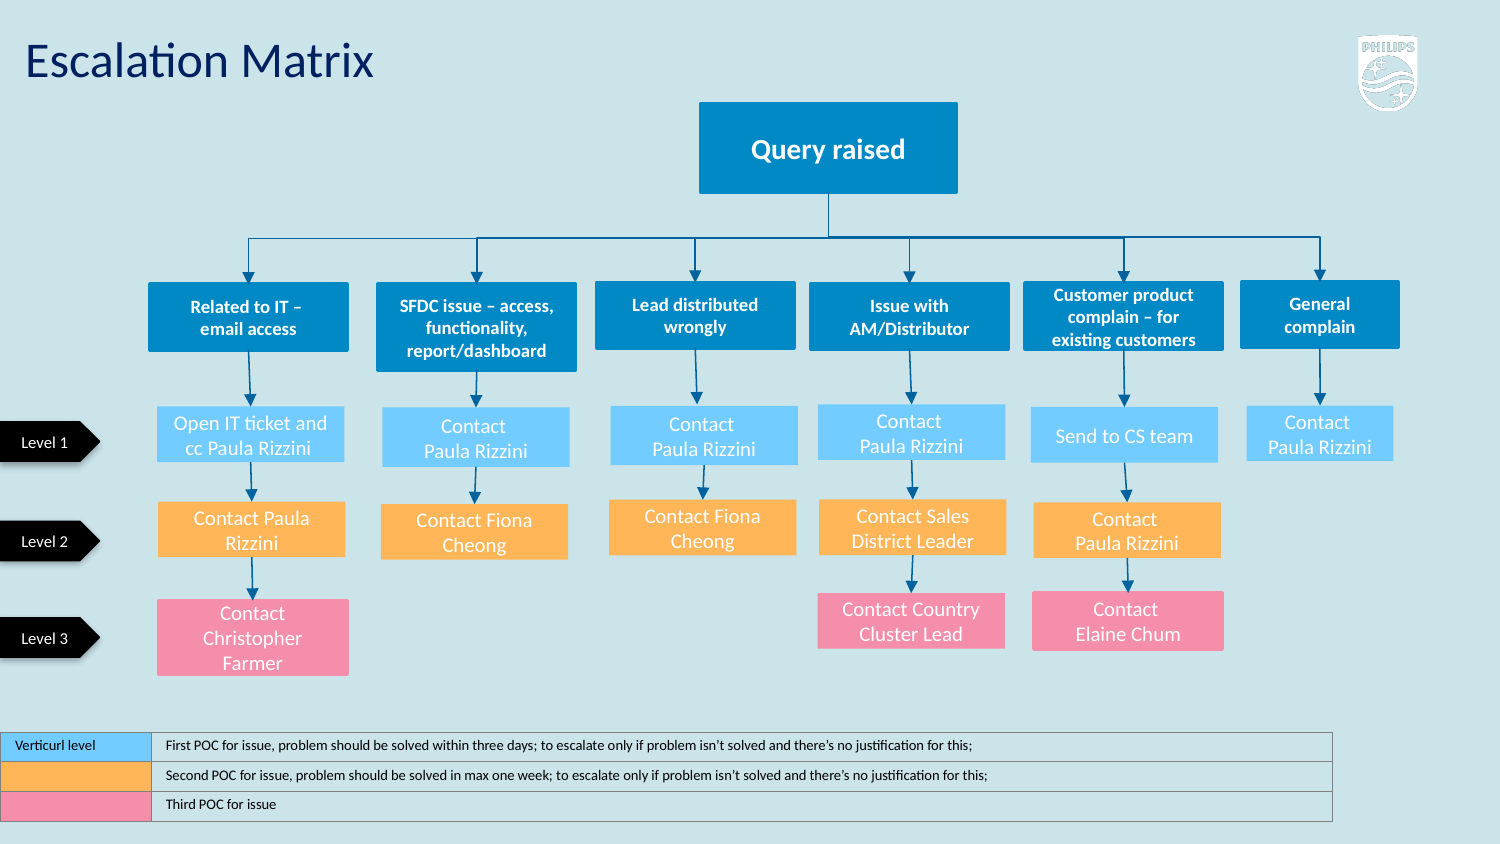

# Escalation Matrix
Query raised
General complain
Lead distributed wrongly
Customer product complain – for existing customers
Issue with AM/Distributor
SFDC issue – access, functionality, report/dashboard
Related to IT –
email access
Contact
Paula Rizzini
Contact
Paula Rizzini
Contact
Paula Rizzini
Open IT ticket and cc Paula Rizzini
Send to CS team
Contact
Paula Rizzini
Level 1
Contact Sales District Leader
Contact Fiona Cheong
Contact Paula Rizzini
Contact
Paula Rizzini
Contact Fiona Cheong
Level 2
Contact
Elaine Chum
Contact Country Cluster Lead
Contact Christopher Farmer
Level 3
| Verticurl level | First POC for issue, problem should be solved within three days; to escalate only if problem isn’t solved and there’s no justification for this; |
| --- | --- |
|  | Second POC for issue, problem should be solved in max one week; to escalate only if problem isn’t solved and there’s no justification for this; |
|  | Third POC for issue |